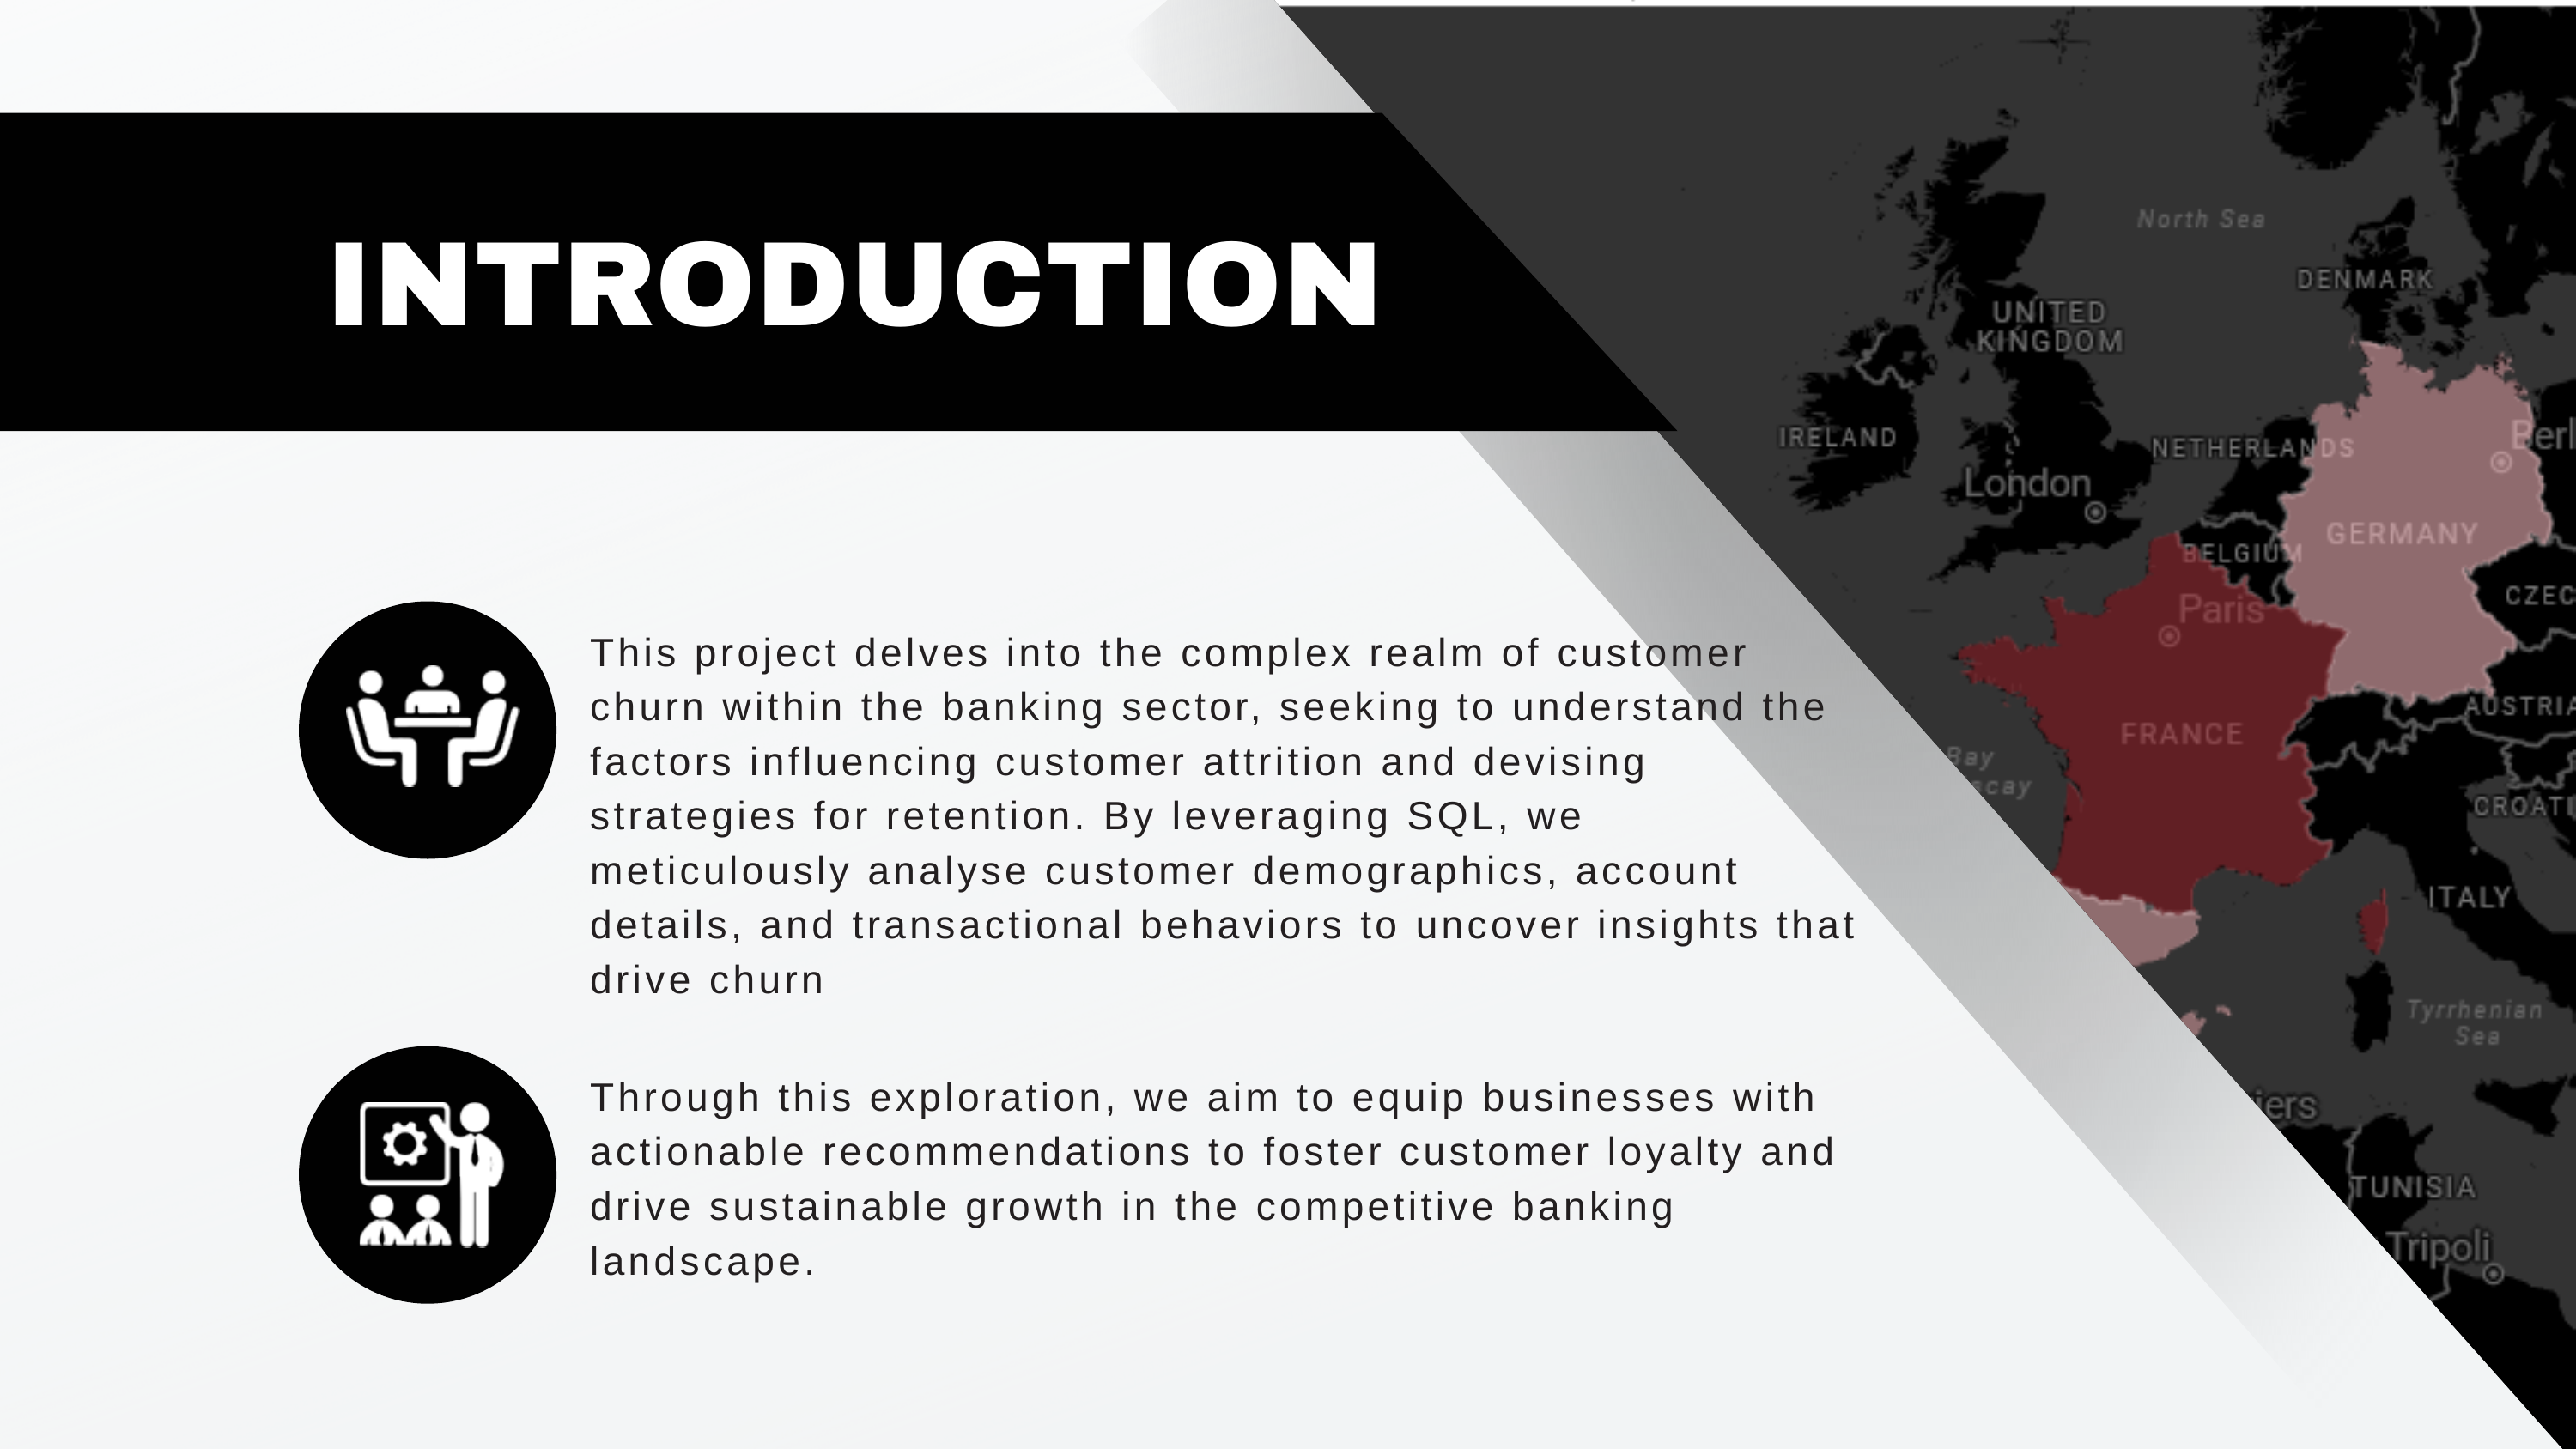

INTRODUCTION

This project delves into the complex realm of customer churn within the banking sector, seeking to understand the factors influencing customer attrition and devising strategies for retention. By leveraging SQL, we meticulously analyse customer demographics, account details, and transactional behaviors to uncover insights that drive churn

Through this exploration, we aim to equip businesses with actionable recommendations to foster customer loyalty and drive sustainable growth in the competitive banking landscape.